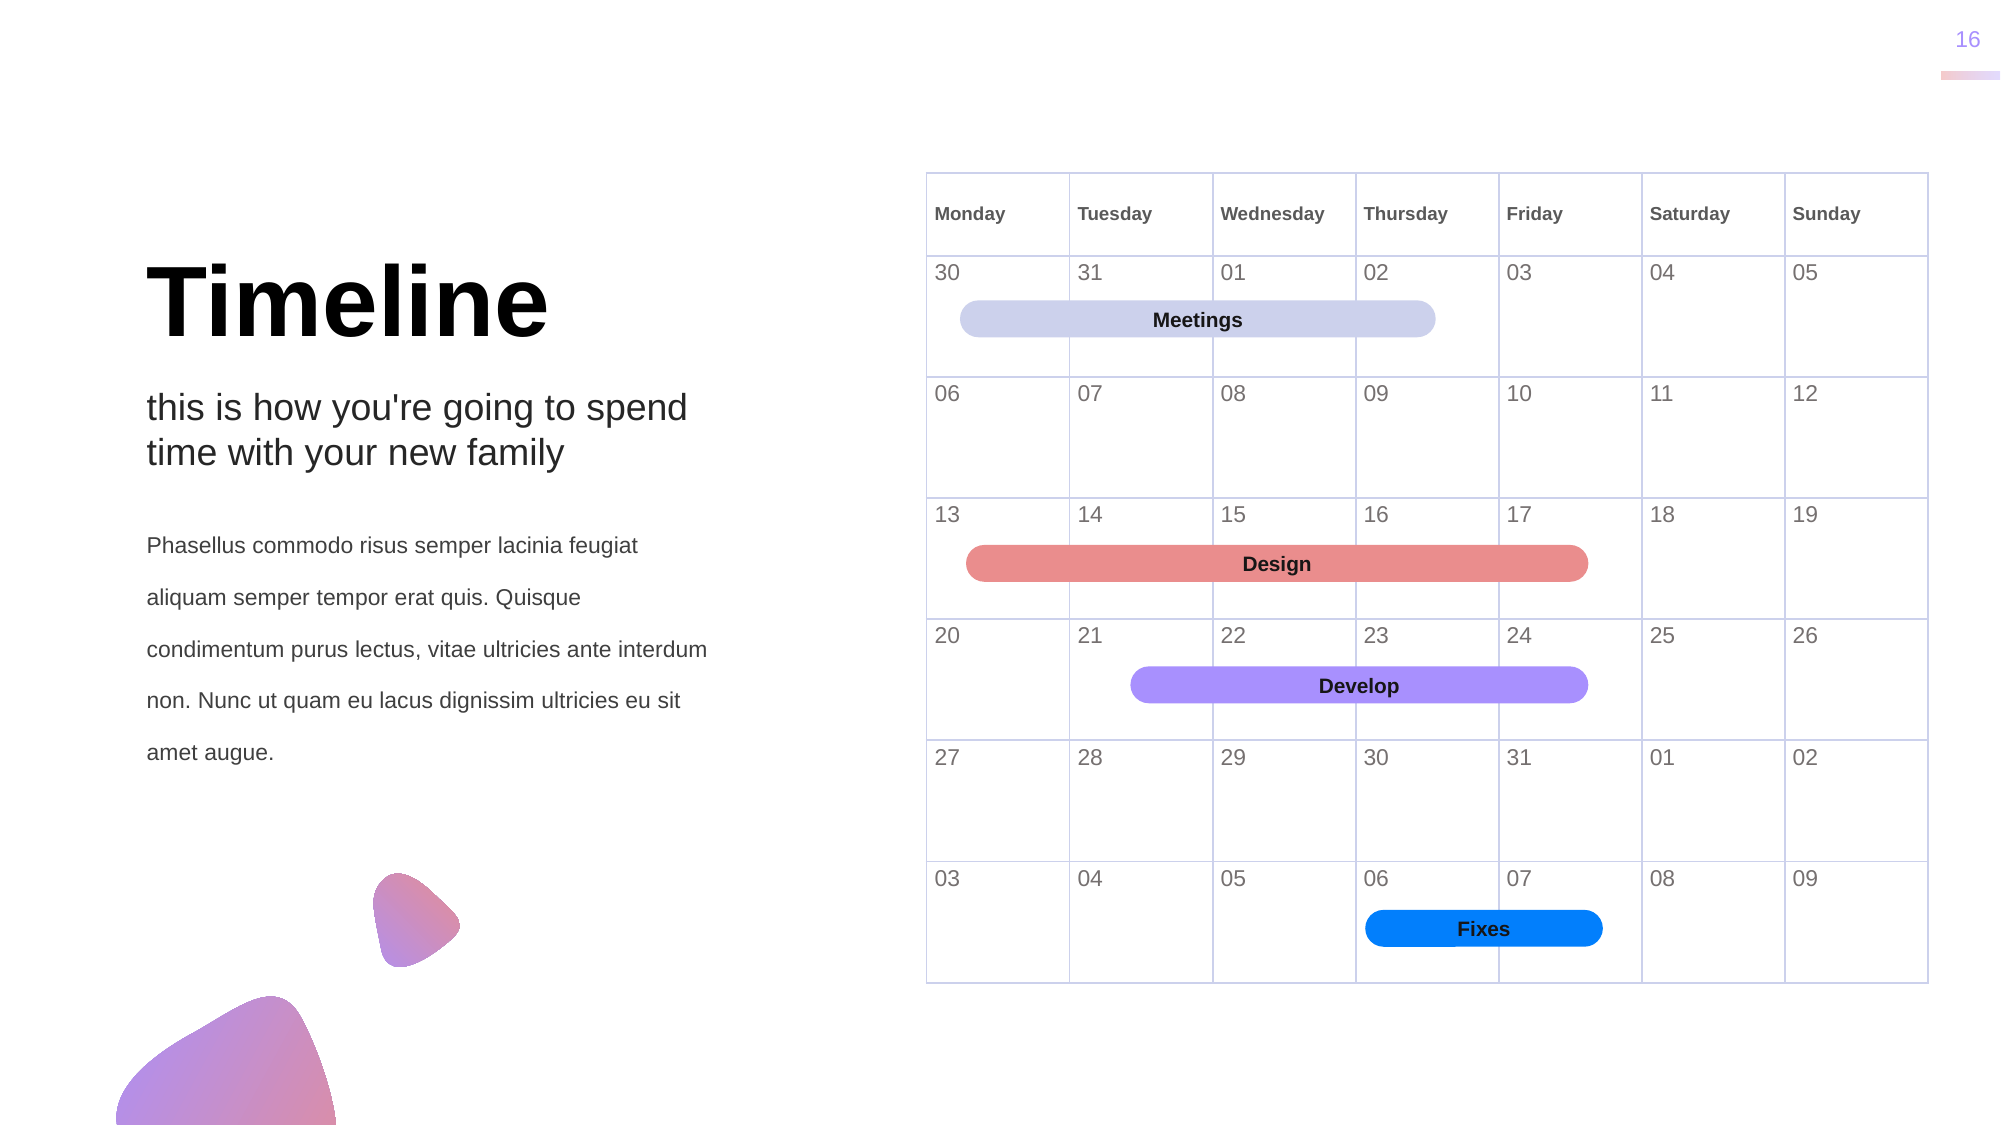

| Monday | Tuesday | Wednesday | Thursday | Friday | Saturday | Sunday |
| --- | --- | --- | --- | --- | --- | --- |
| 30 | 31 | 01 | 02 | 03 | 04 | 05 |
| 06 | 07 | 08 | 09 | 10 | 11 | 12 |
| 13 | 14 | 15 | 16 | 17 | 18 | 19 |
| 20 | 21 | 22 | 23 | 24 | 25 | 26 |
| 27 | 28 | 29 | 30 | 31 | 01 | 02 |
| 03 | 04 | 05 | 06 | 07 | 08 | 09 |
Timeline
Meetings
this is how you're going to spend time with your new family
Phasellus commodo risus semper lacinia feugiat aliquam semper tempor erat quis. Quisque condimentum purus lectus, vitae ultricies ante interdum non. Nunc ut quam eu lacus dignissim ultricies eu sit amet augue.
Design
Develop

Fixes